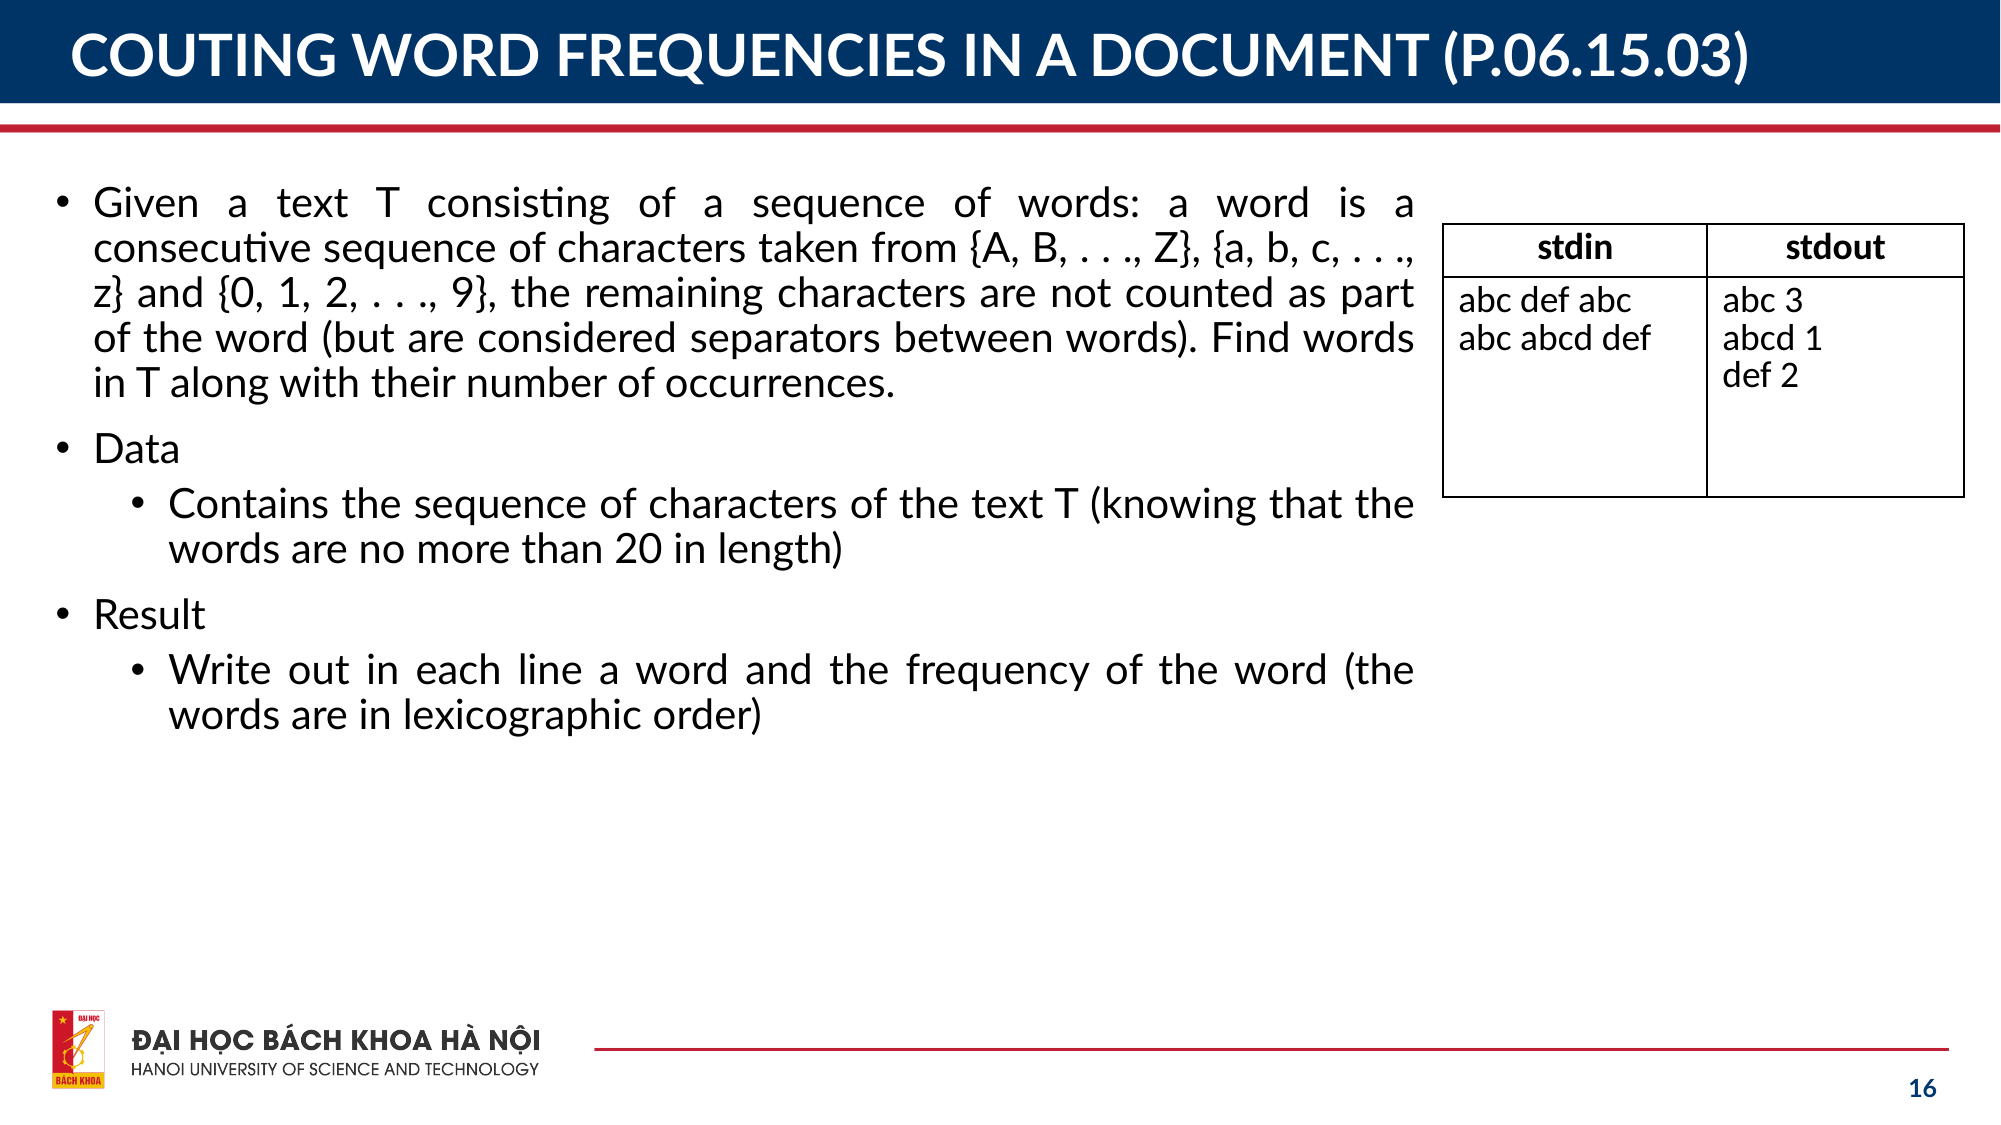

# COUTING WORD FREQUENCIES IN A DOCUMENT (P.06.15.03)
Given a text T consisting of a sequence of words: a word is a consecutive sequence of characters taken from {A, B, . . ., Z}, {a, b, c, . . ., z} and {0, 1, 2, . . ., 9}, the remaining characters are not counted as part of the word (but are considered separators between words). Find words in T along with their number of occurrences.
Data
Contains the sequence of characters of the text T (knowing that the words are no more than 20 in length)
Result
Write out in each line a word and the frequency of the word (the words are in lexicographic order)
| stdin | stdout |
| --- | --- |
| abc def abc abc abcd def | abc 3 abcd 1 def 2 |
16